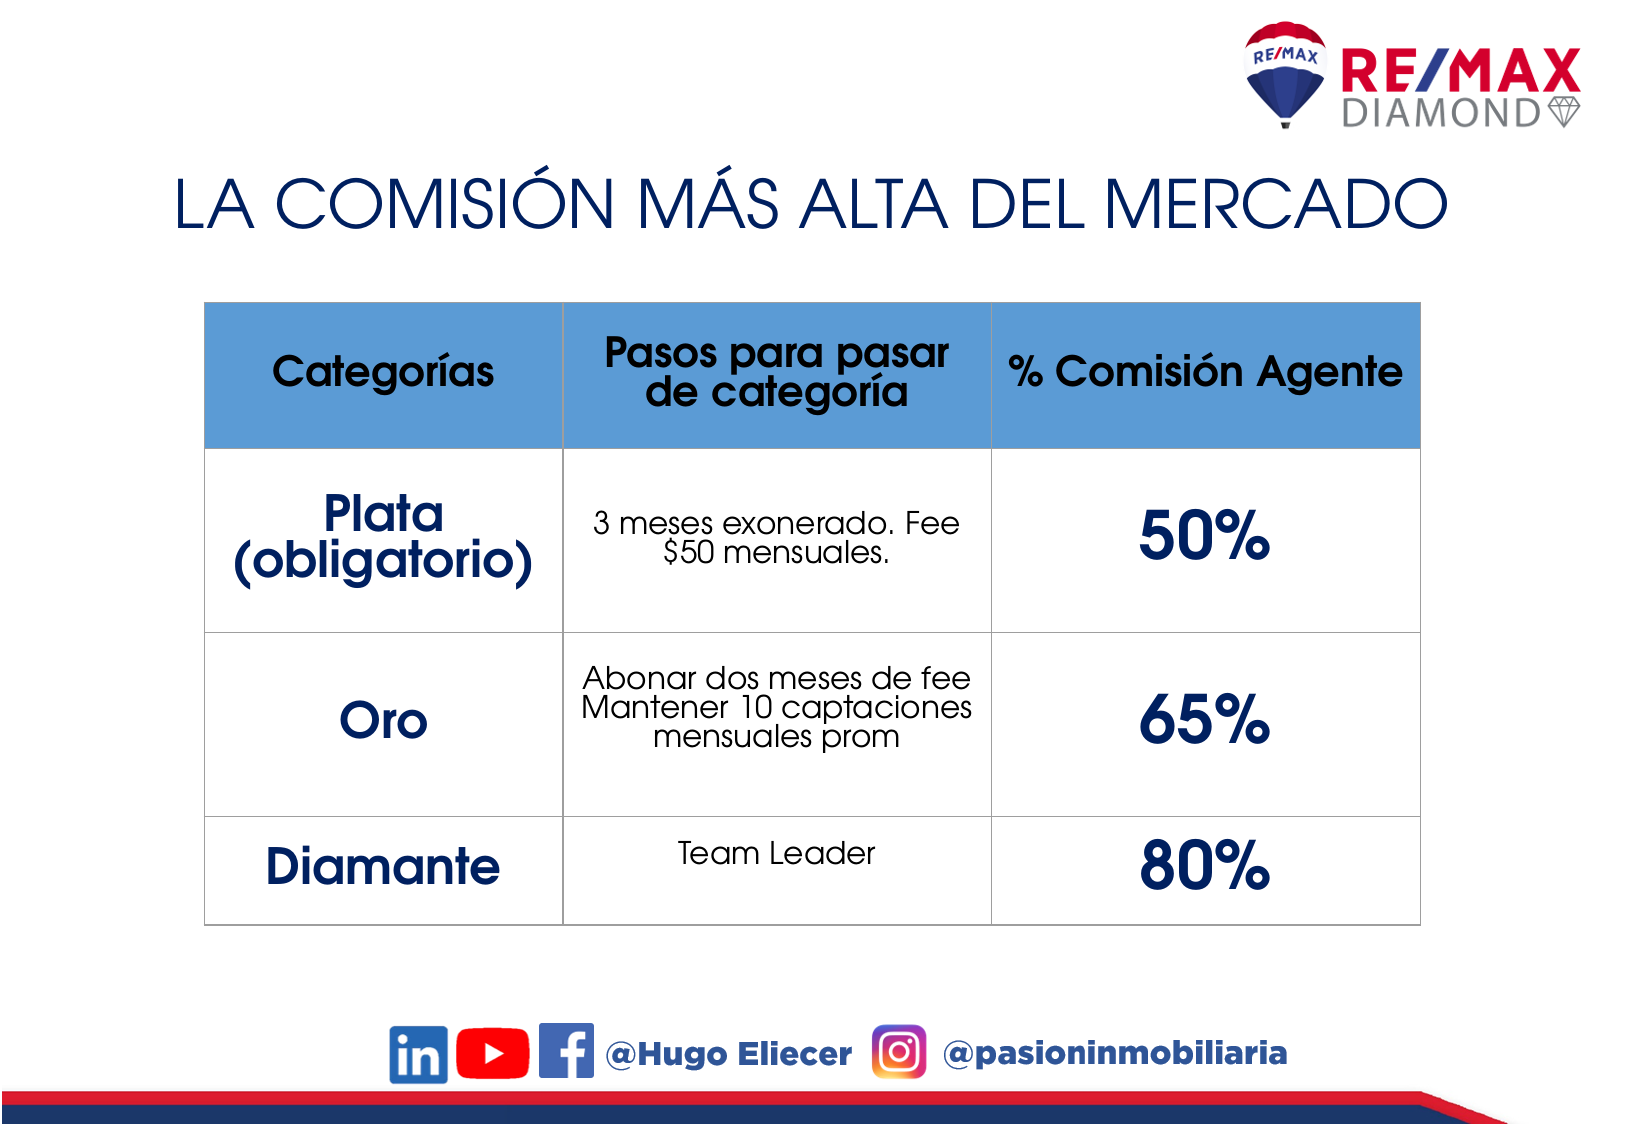

LA COMISIÓN MÁS ALTA DEL MERCADO
| Categorías | Pasos para pasar de categoría | % Comisión Agente |
| --- | --- | --- |
| Plata (obligatorio) | 3 meses exonerado. Fee $50 mensuales. | 50% |
| Oro | Abonar dos meses de fee Mantener 10 captaciones mensuales prom | 65% |
| Diamante | Team Leader | 80% |